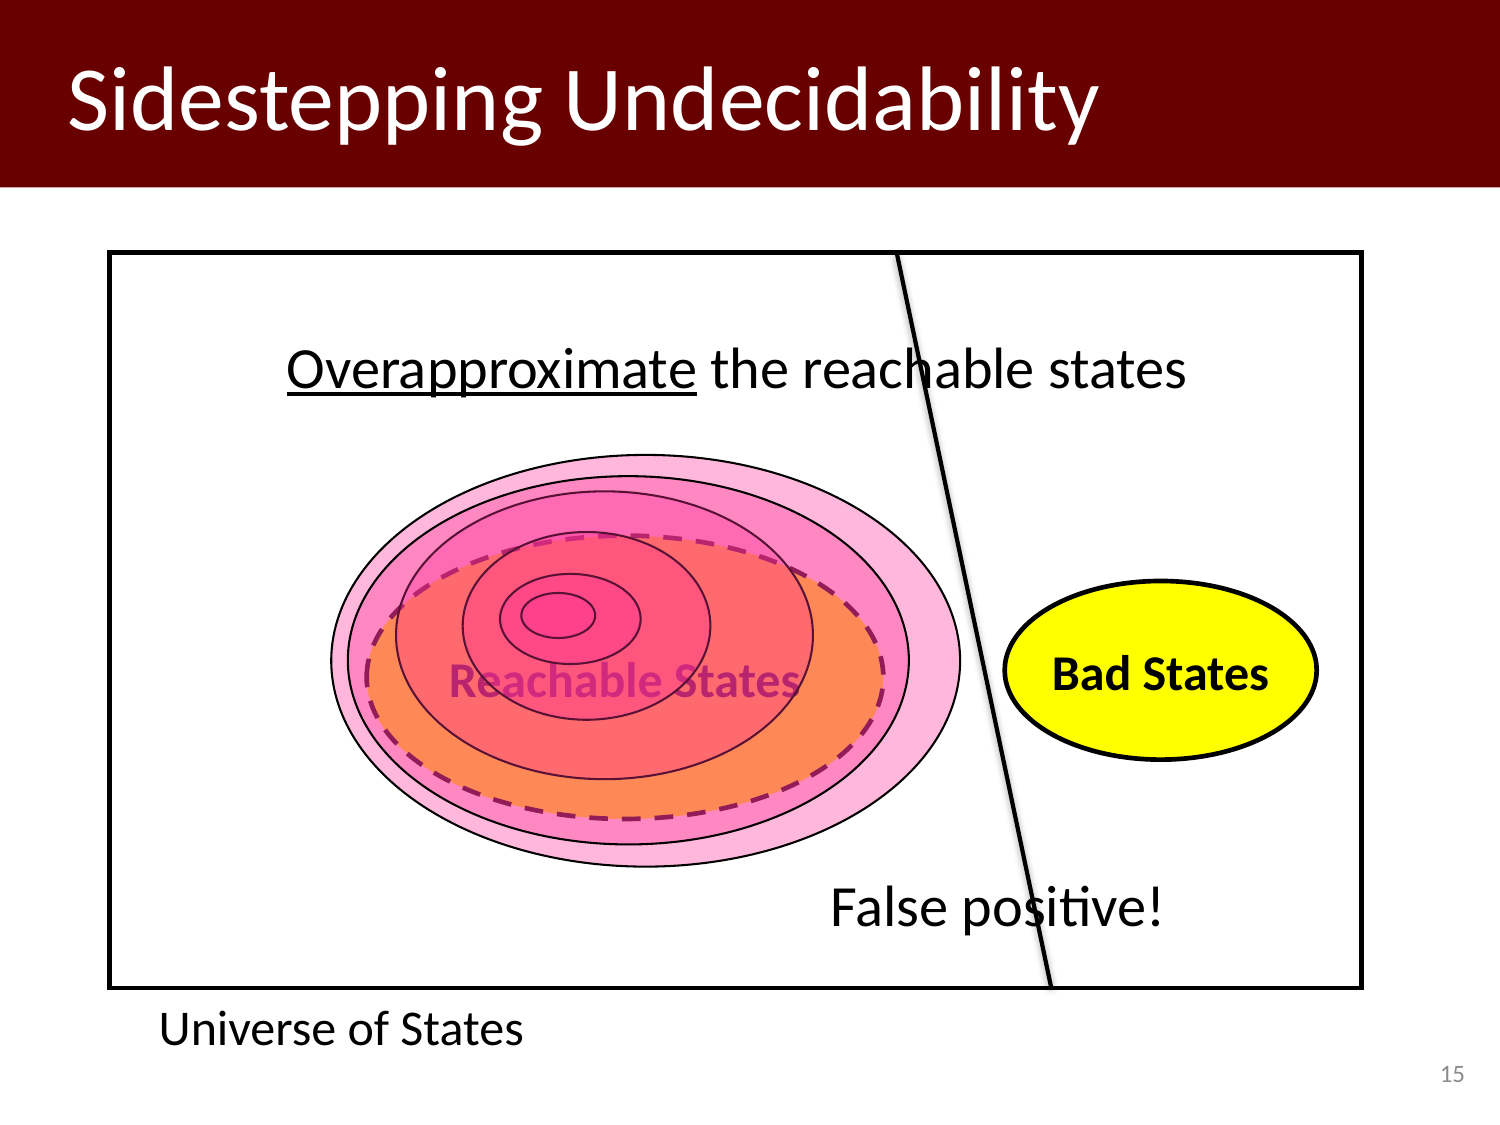

# Sidestepping Undecidability

Overapproximate the reachable states

Reachable States

Bad States

False positive!
Universe of States
15